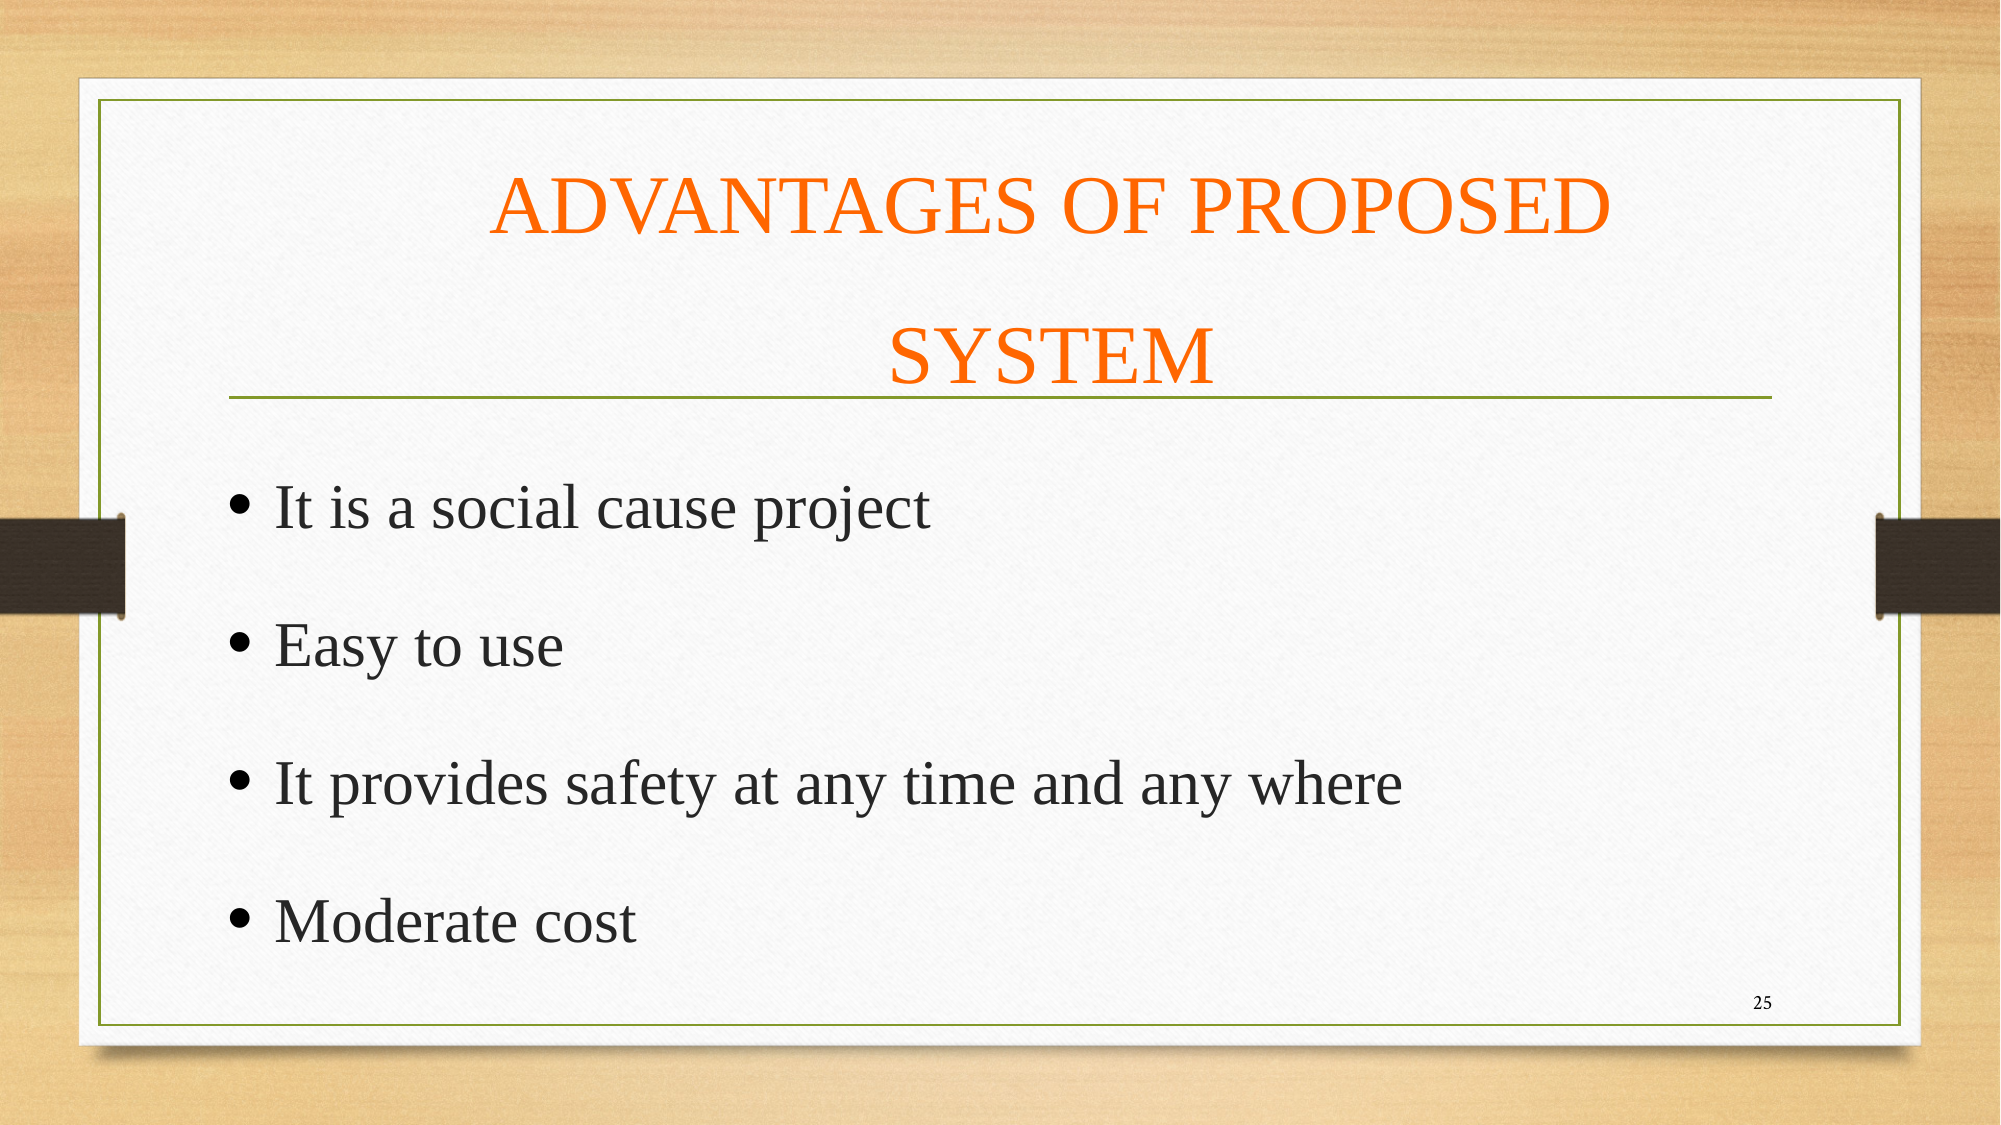

# ADVANTAGES OF PROPOSED SYSTEM
It is a social cause project
Easy to use
It provides safety at any time and any where
Moderate cost

25